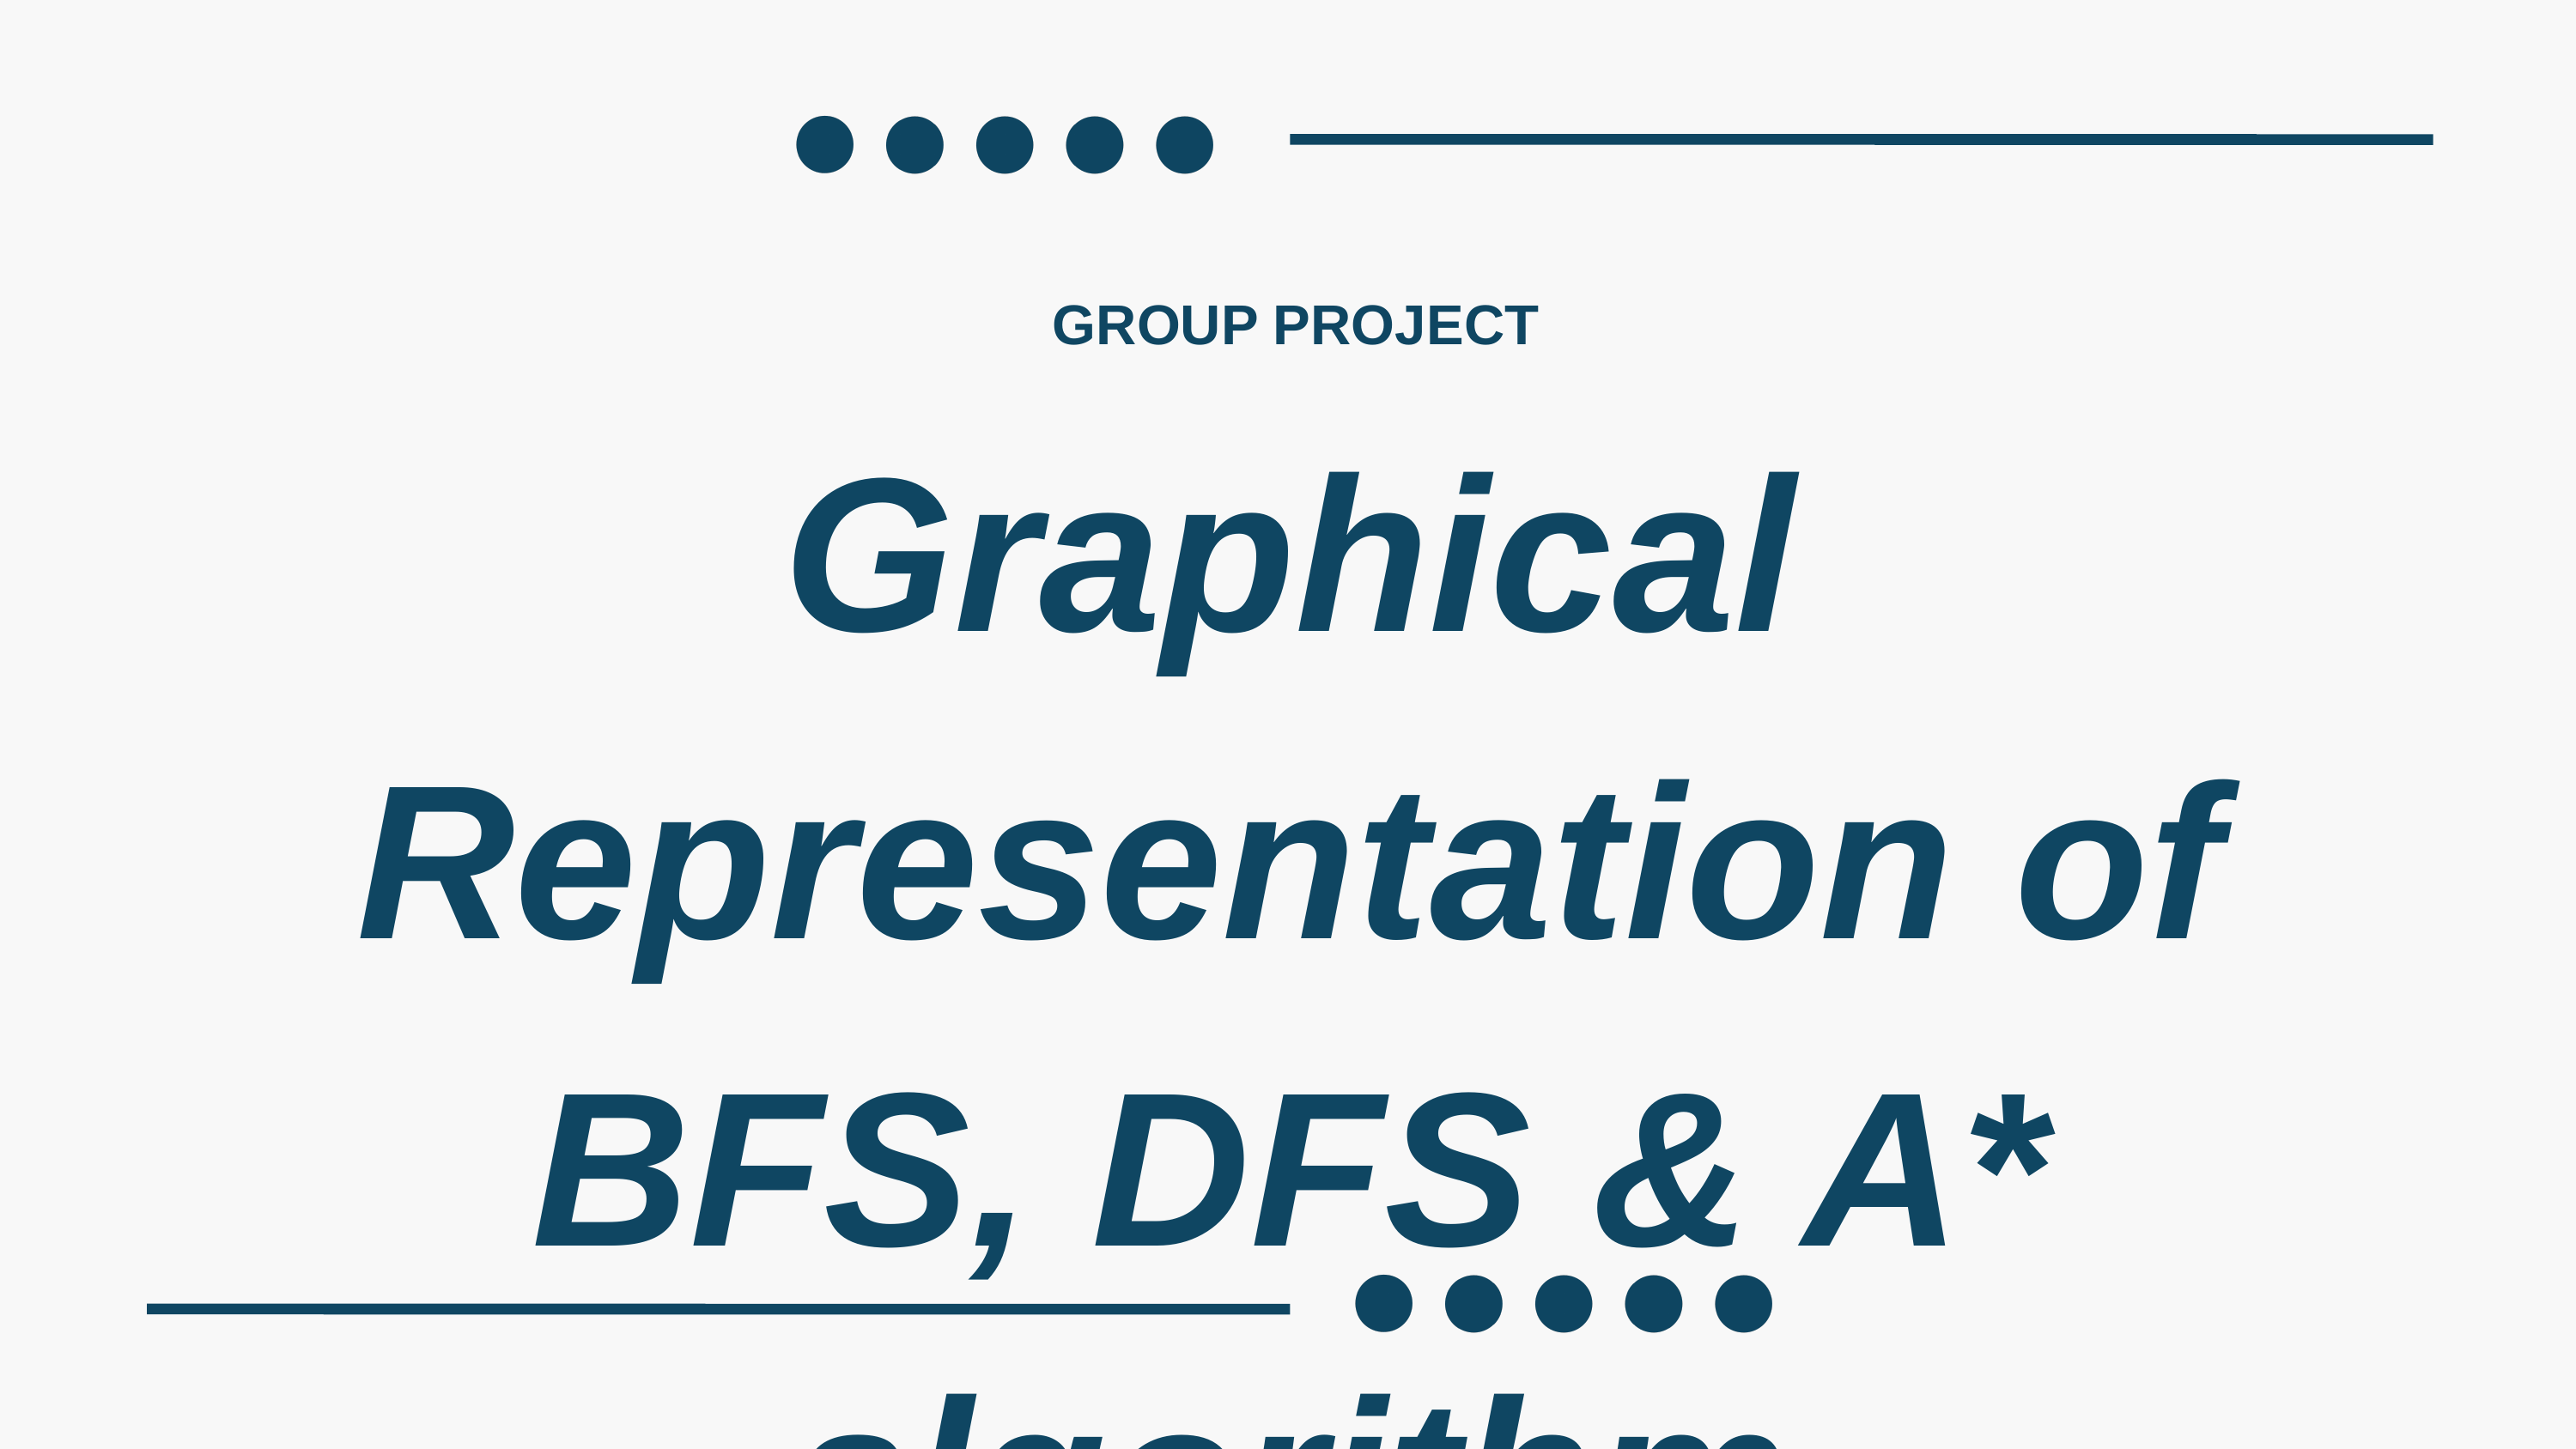

GROUP PROJECT
Graphical Representation of BFS, DFS & A* algorithm